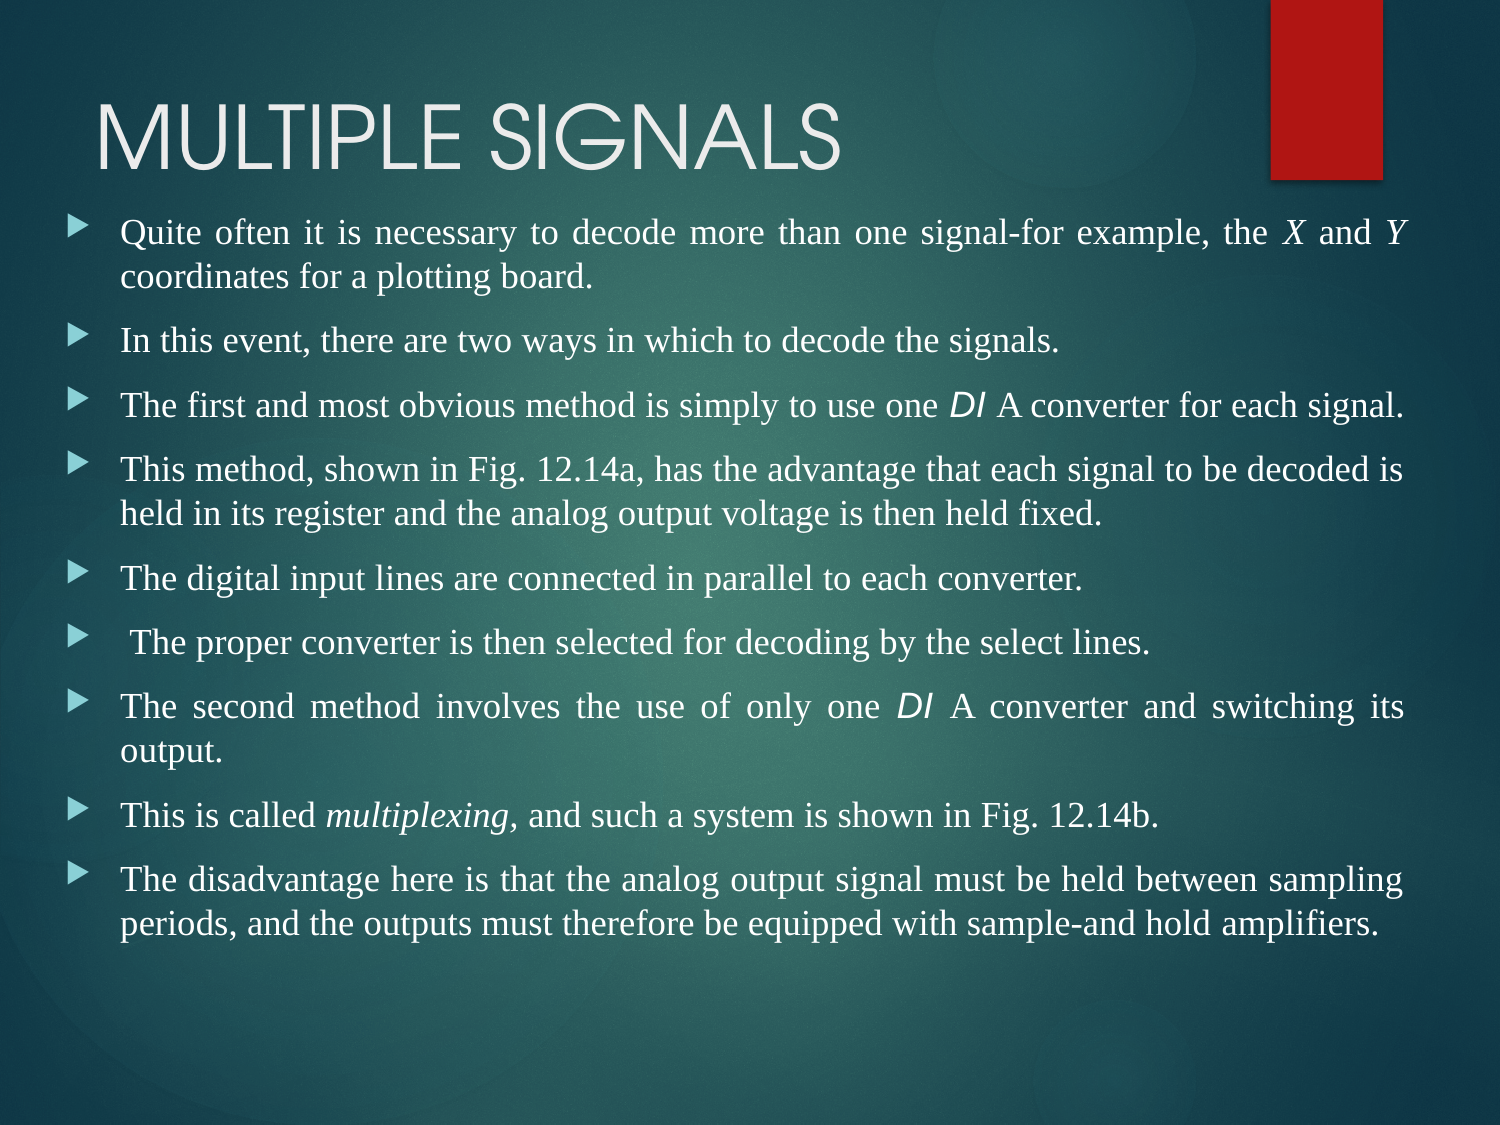

# MULTIPLE SIGNALS
Quite often it is necessary to decode more than one signal-for example, the X and Y coordinates for a plotting board.
In this event, there are two ways in which to decode the signals.
The first and most obvious method is simply to use one DI A converter for each signal.
This method, shown in Fig. 12.14a, has the advantage that each signal to be decoded is held in its register and the analog output voltage is then held fixed.
The digital input lines are connected in parallel to each converter.
 The proper converter is then selected for decoding by the select lines.
The second method involves the use of only one DI A converter and switching its output.
This is called multiplexing, and such a system is shown in Fig. 12.14b.
The disadvantage here is that the analog output signal must be held between sampling periods, and the outputs must therefore be equipped with sample-and hold amplifiers.